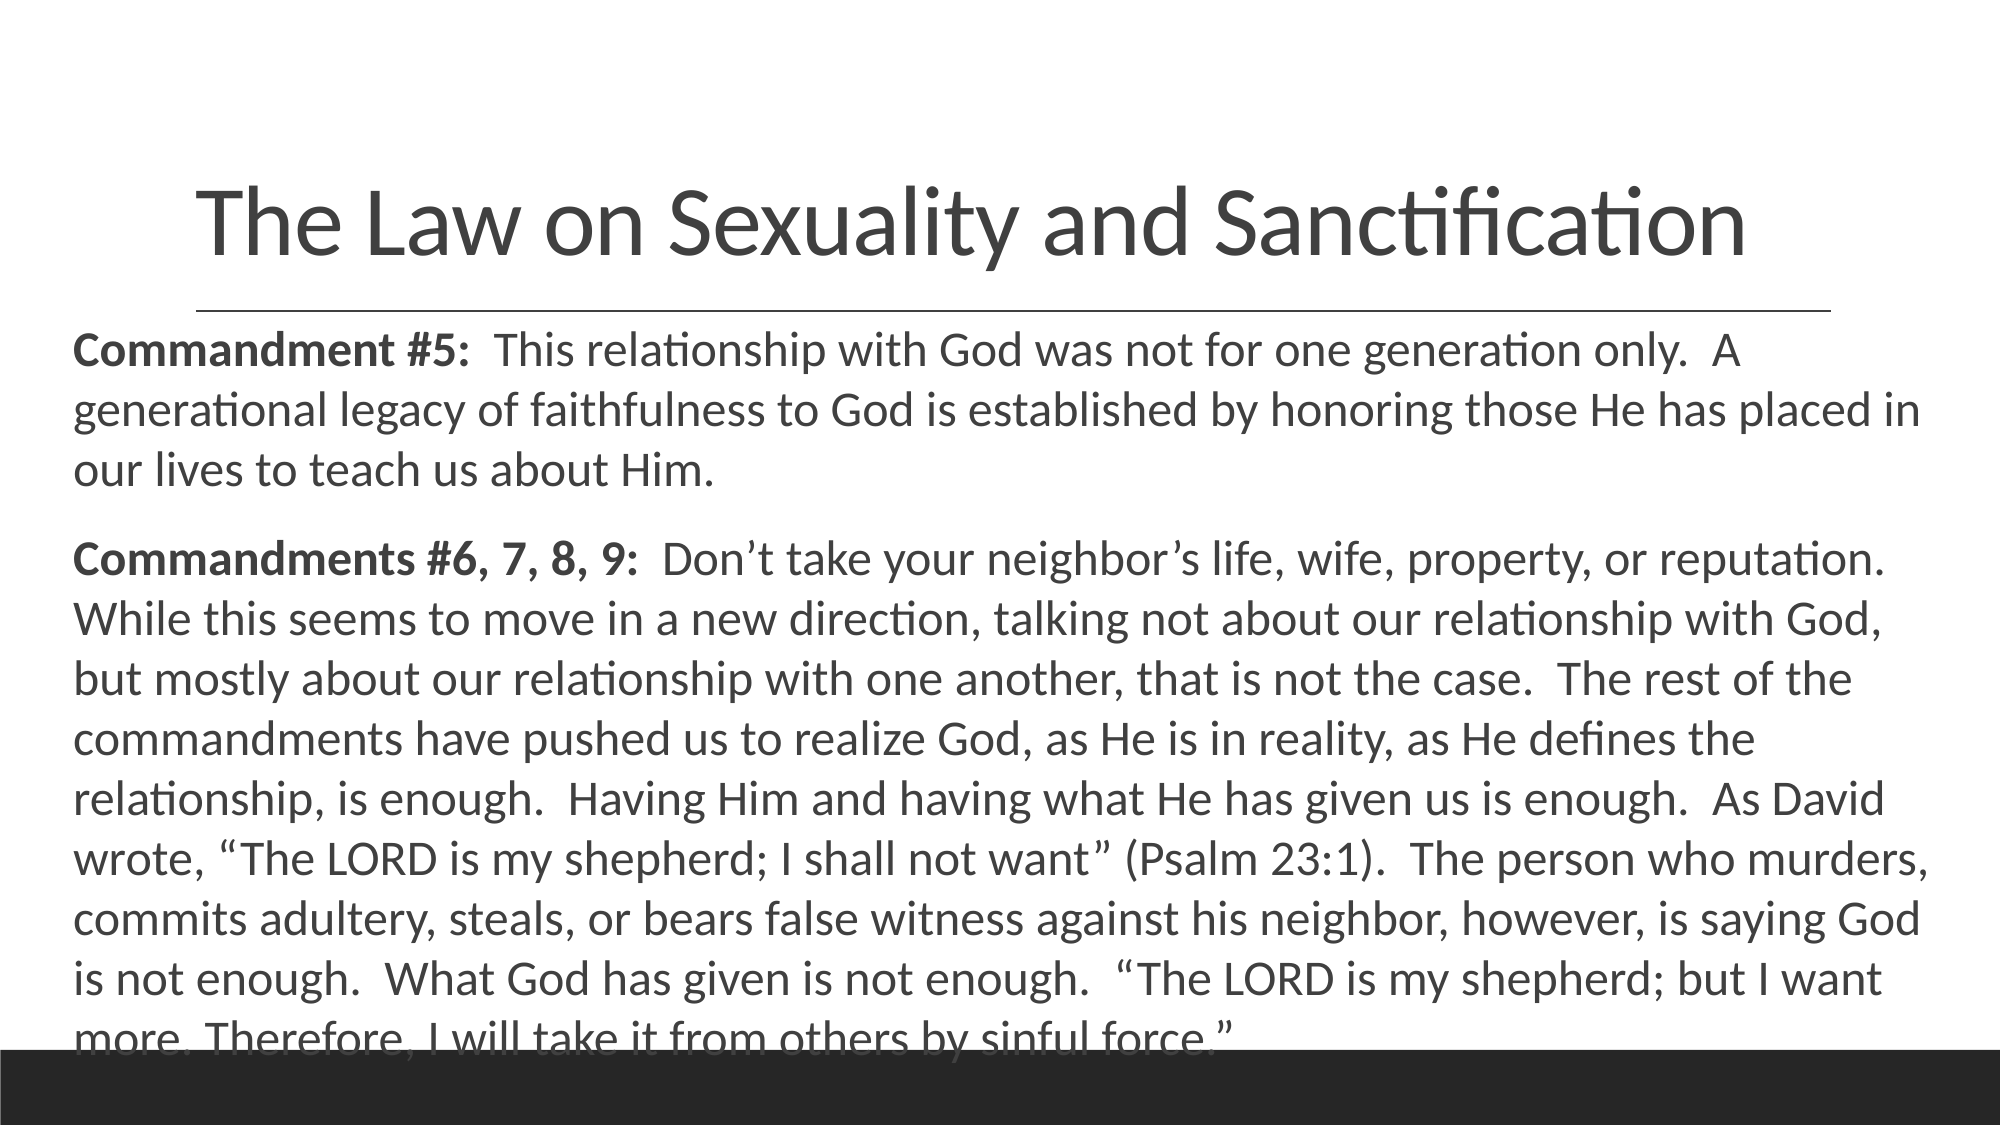

# The Law on Sexuality and Sanctification
Commandment #5:  This relationship with God was not for one generation only.  A generational legacy of faithfulness to God is established by honoring those He has placed in our lives to teach us about Him.
Commandments #6, 7, 8, 9:  Don’t take your neighbor’s life, wife, property, or reputation.  While this seems to move in a new direction, talking not about our relationship with God, but mostly about our relationship with one another, that is not the case.  The rest of the commandments have pushed us to realize God, as He is in reality, as He defines the relationship, is enough.  Having Him and having what He has given us is enough.  As David wrote, “The LORD is my shepherd; I shall not want” (Psalm 23:1).  The person who murders, commits adultery, steals, or bears false witness against his neighbor, however, is saying God is not enough.  What God has given is not enough.  “The LORD is my shepherd; but I want more. Therefore, I will take it from others by sinful force.”